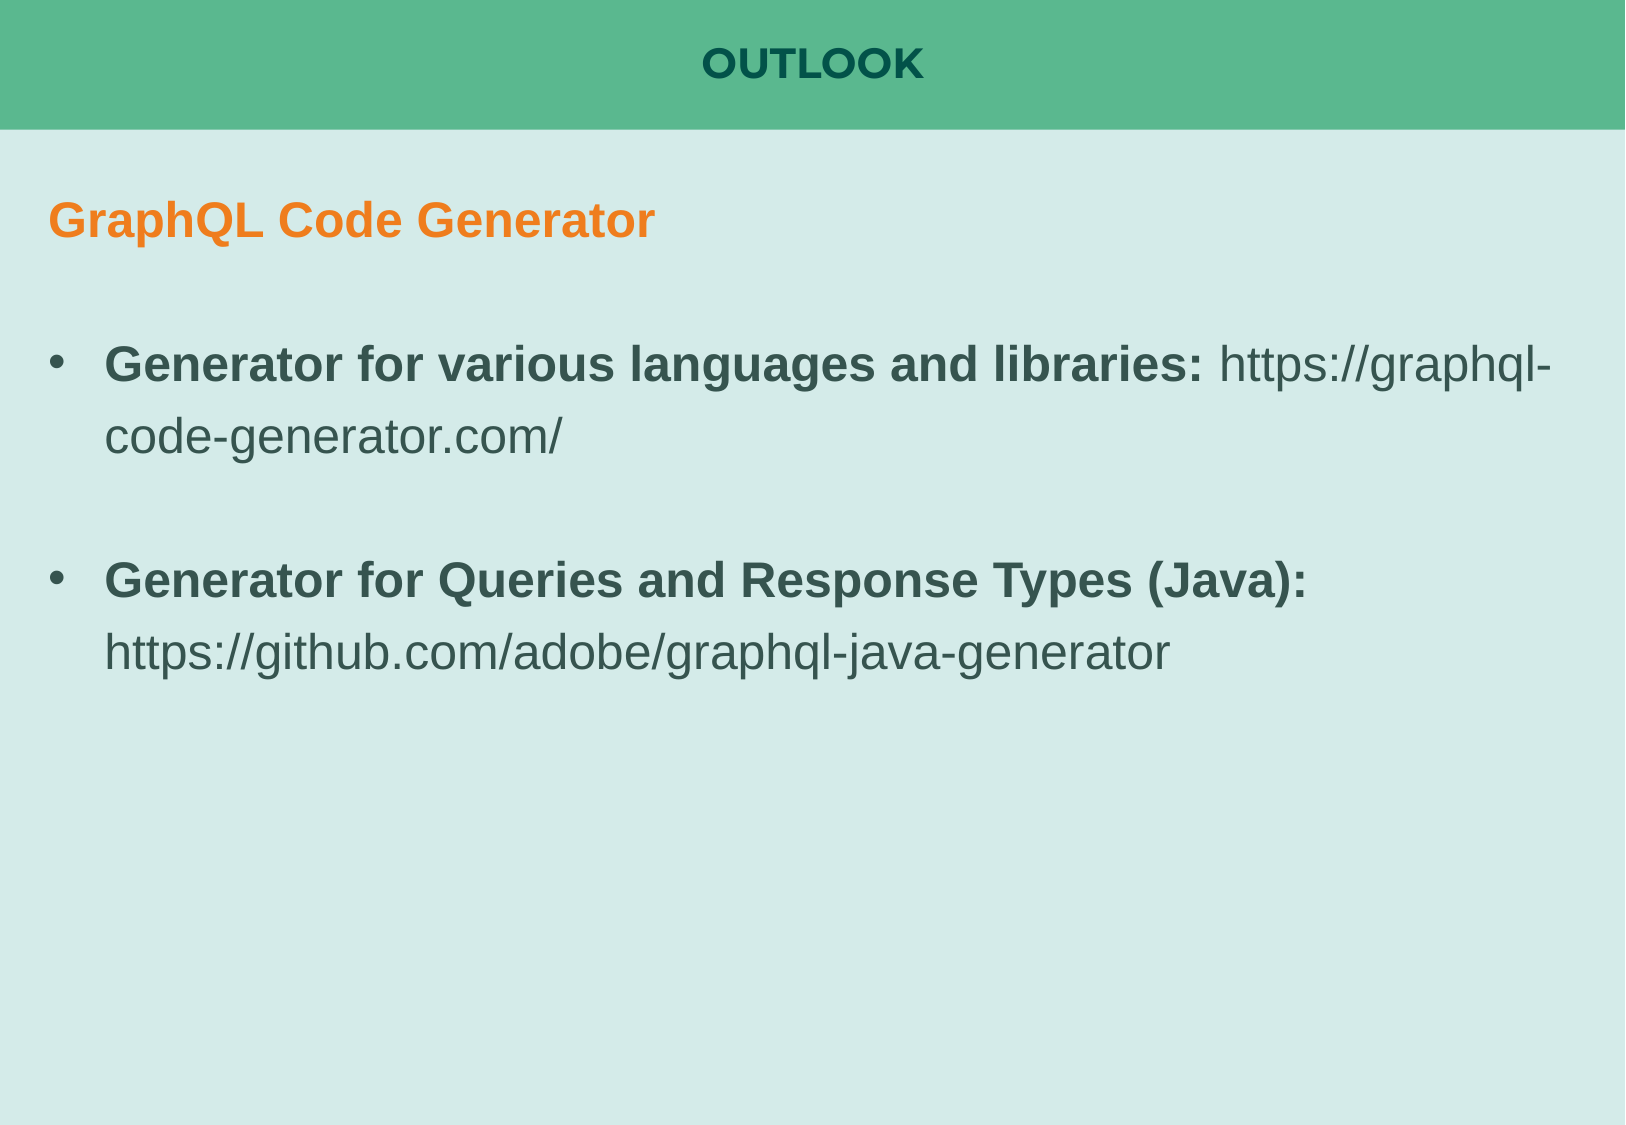

# Outlook
GraphQL Code Generator

Generator for various languages and libraries: https://graphql-code-generator.com/

Generator for Queries and Response Types (Java): https://github.com/adobe/graphql-java-generator